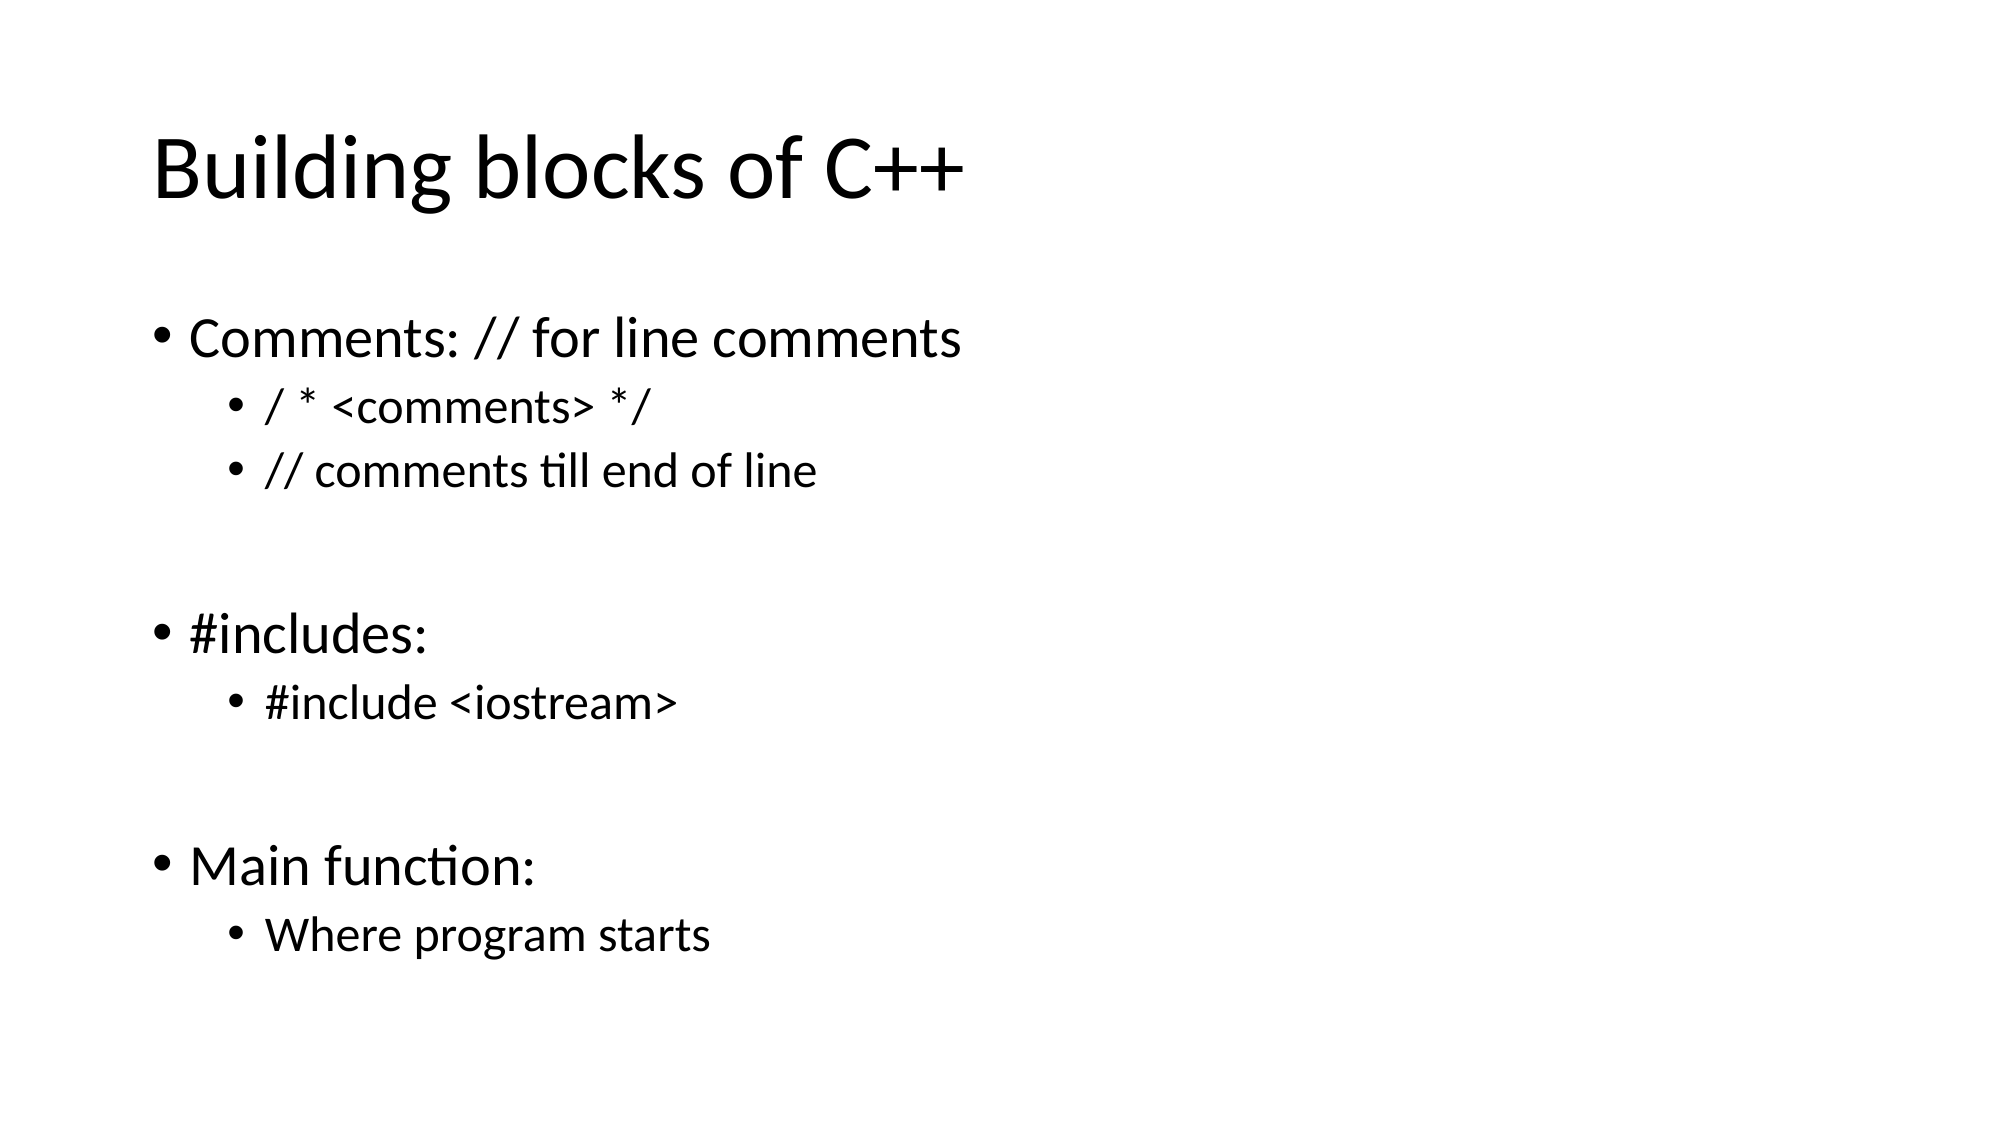

# Building blocks of C++
Comments: // for line comments
/ * <comments> */
// comments till end of line

#includes:
#include <iostream>

Main function:
Where program starts